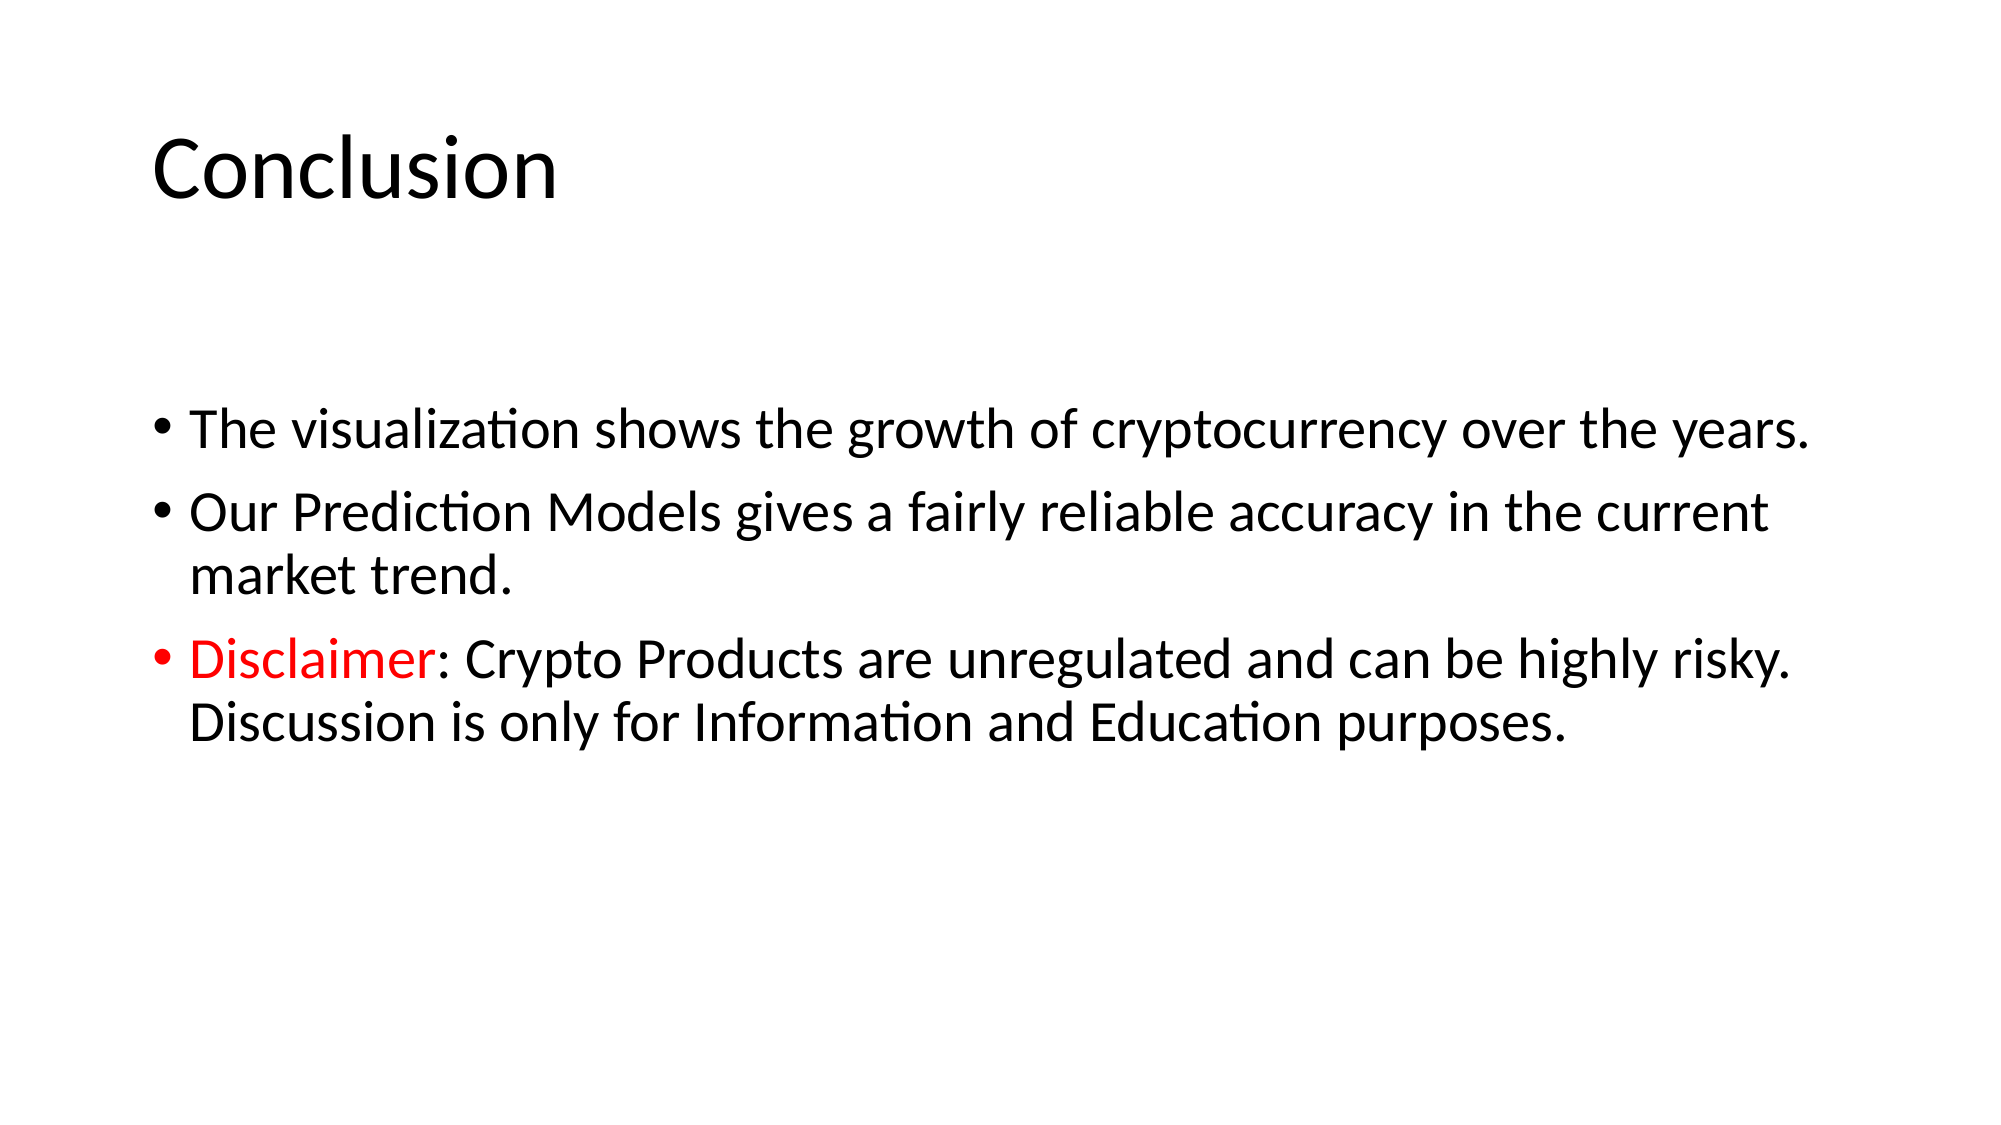

# Conclusion

The visualization shows the growth of cryptocurrency over the years.
Our Prediction Models gives a fairly reliable accuracy in the current market trend.
Disclaimer: Crypto Products are unregulated and can be highly risky. Discussion is only for Information and Education purposes.